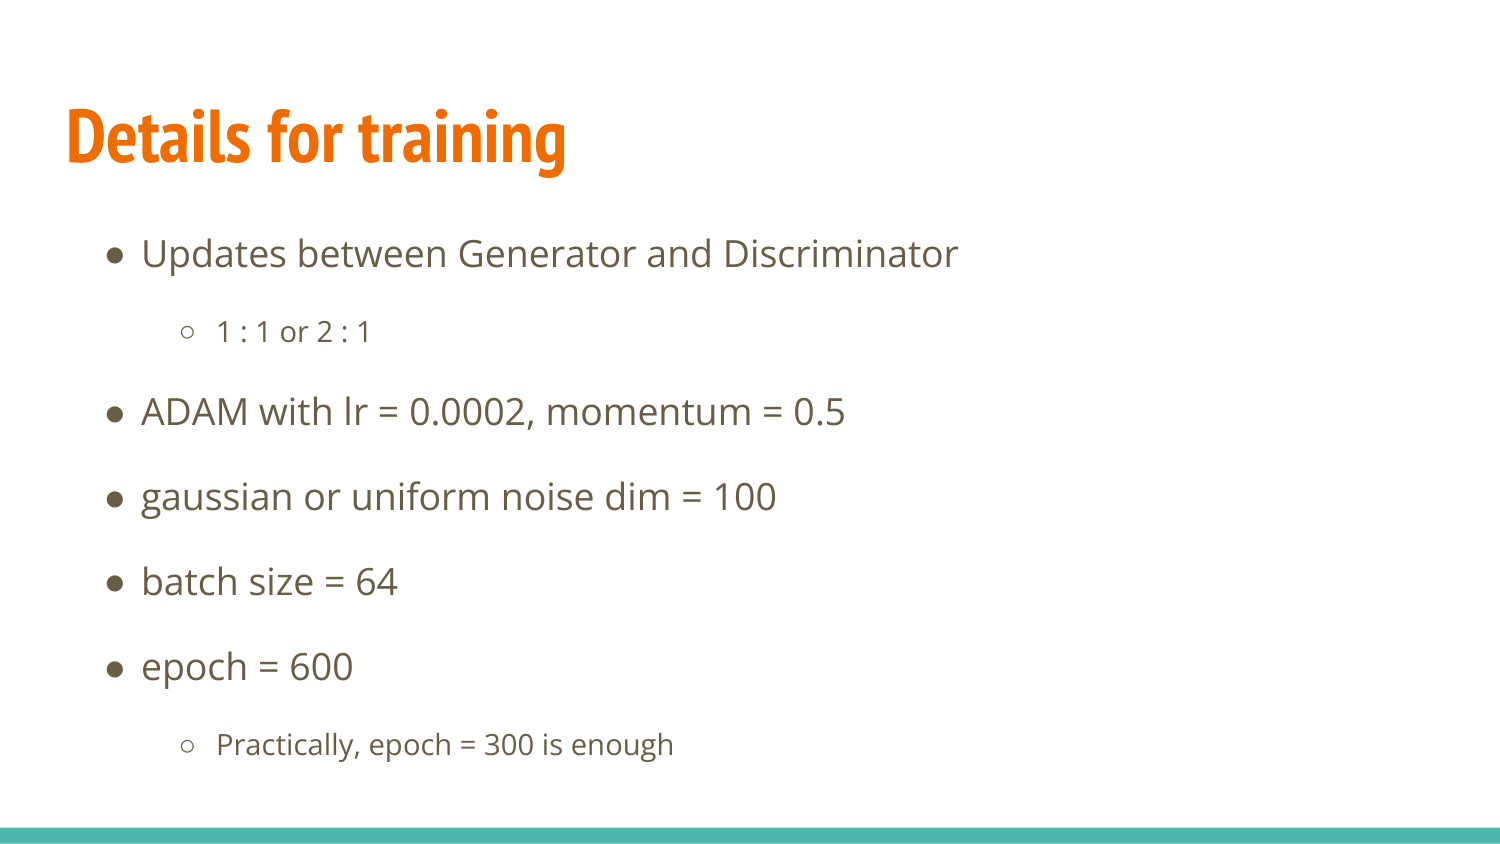

# Details for training
Updates between Generator and Discriminator
1 : 1 or 2 : 1
ADAM with lr = 0.0002, momentum = 0.5
gaussian or uniform noise dim = 100
batch size = 64
epoch = 600
Practically, epoch = 300 is enough